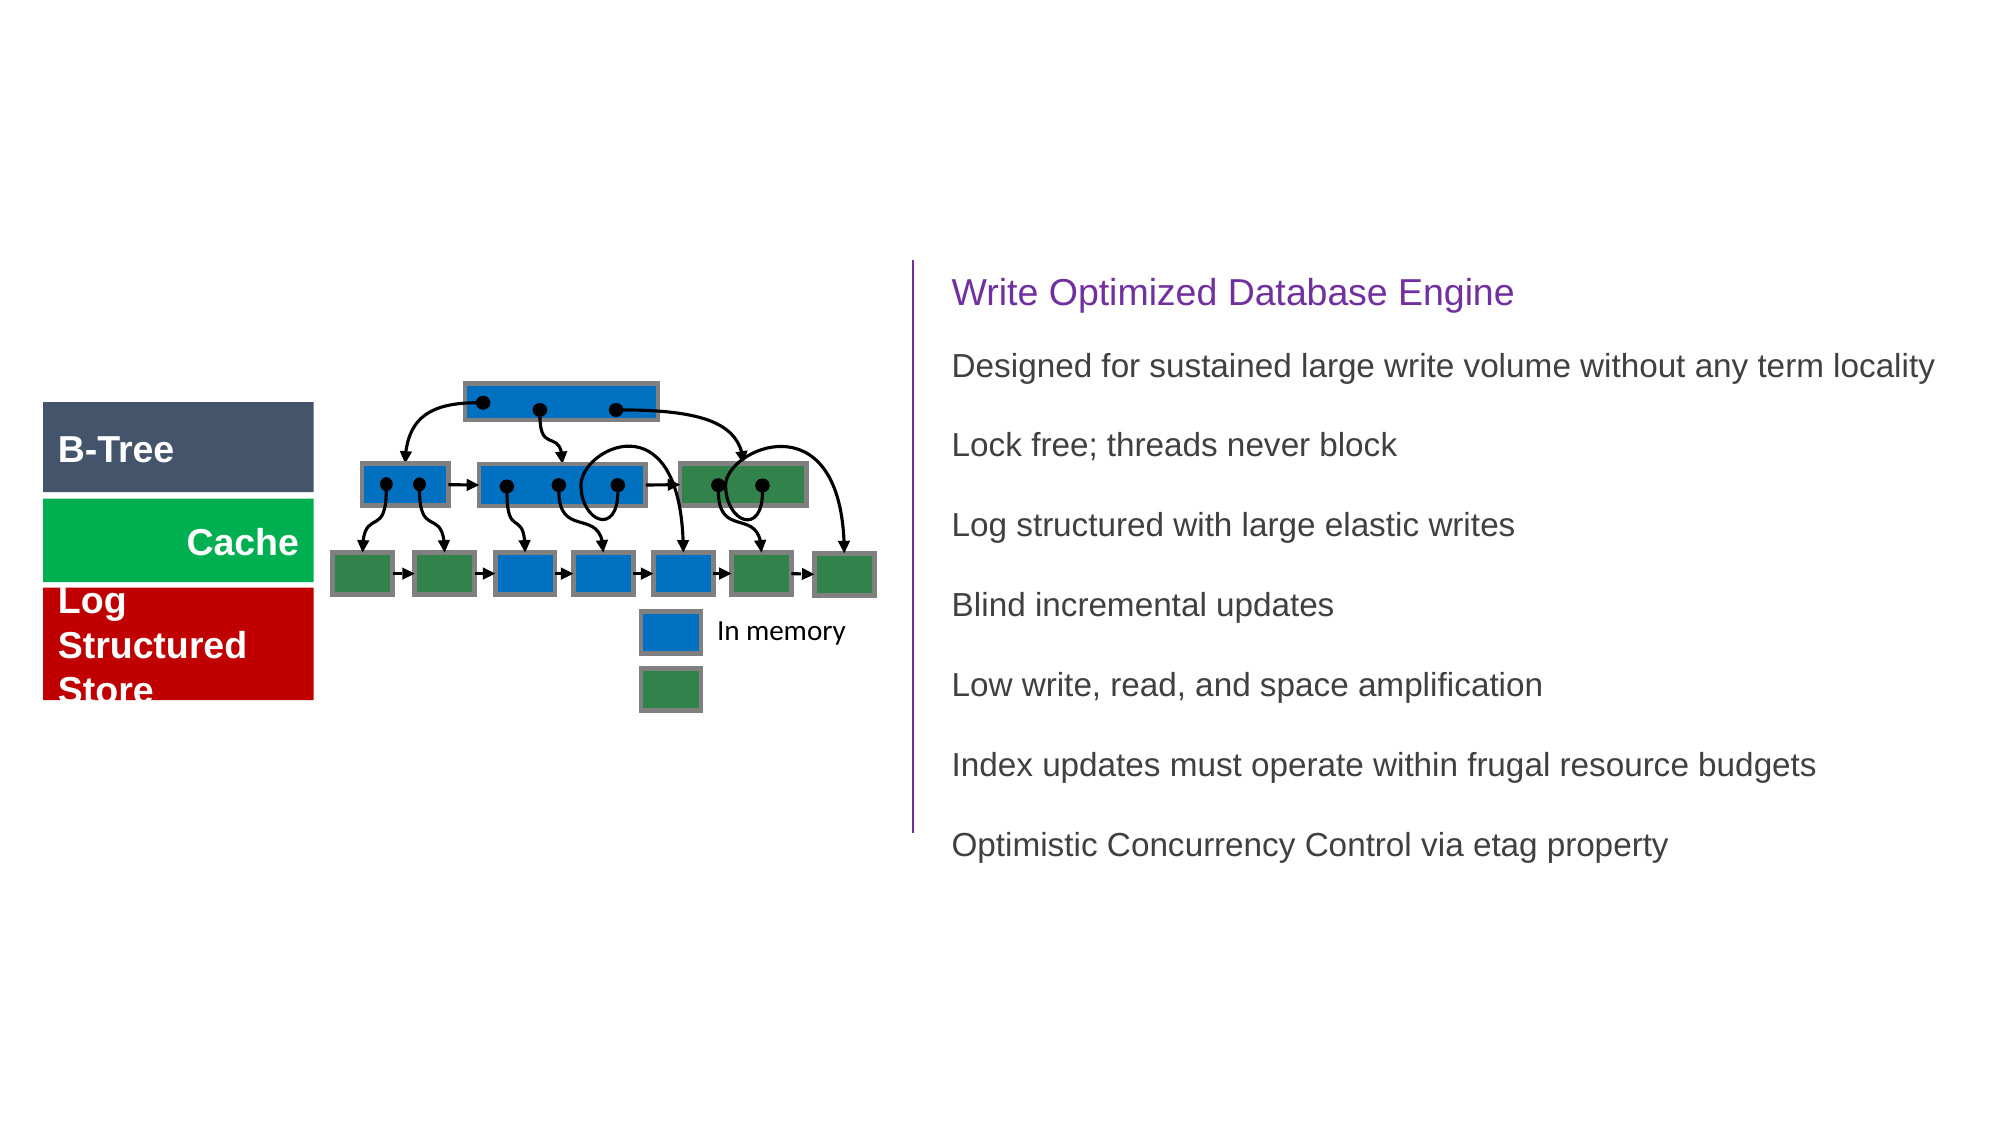

Write Optimized Database Engine
Designed for sustained large write volume without any term locality

Lock free; threads never block

Log structured with large elastic writes

Blind incremental updates

Low write, read, and space amplification

Index updates must operate within frugal resource budgets

Optimistic Concurrency Control via etag property

B-Tree

Cache

Log Structured Store

In memory